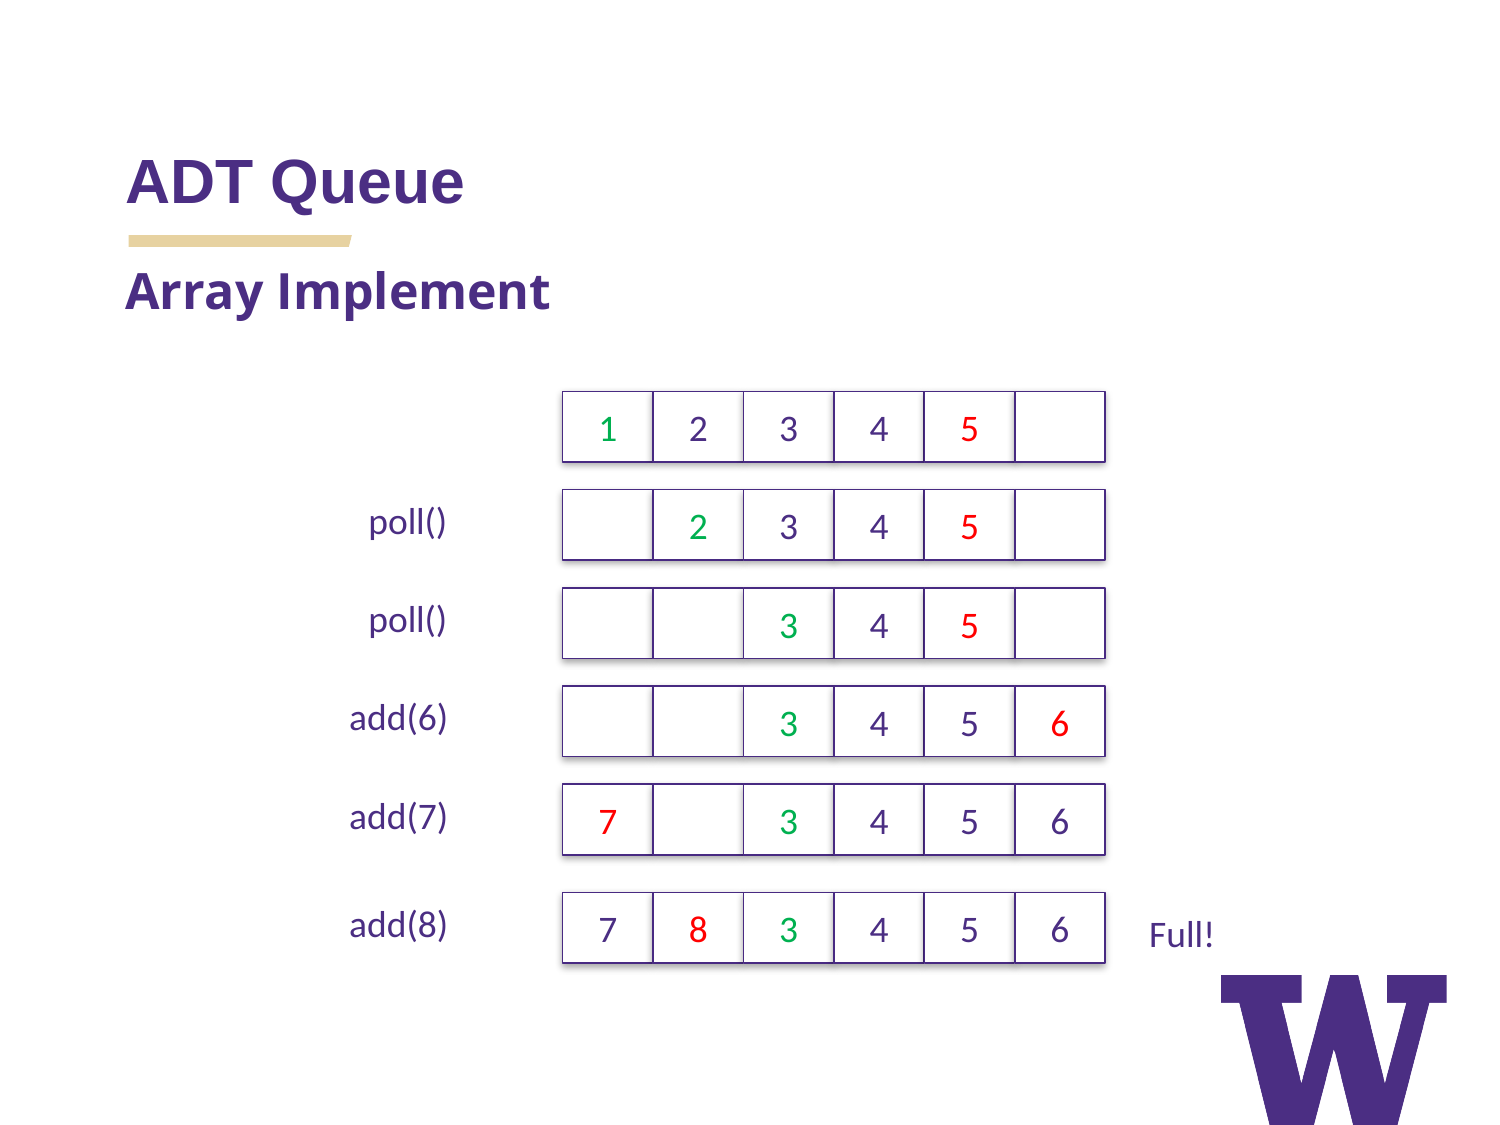

# ADT Queue

Array Implement
2
4

1
3
5
poll()
2
4

3
5
poll()

4

3
5
add(6)

4
6

3
5
add(7)

4
6
7
3
5
add(8)
8
4
6
7
3
5
Full!